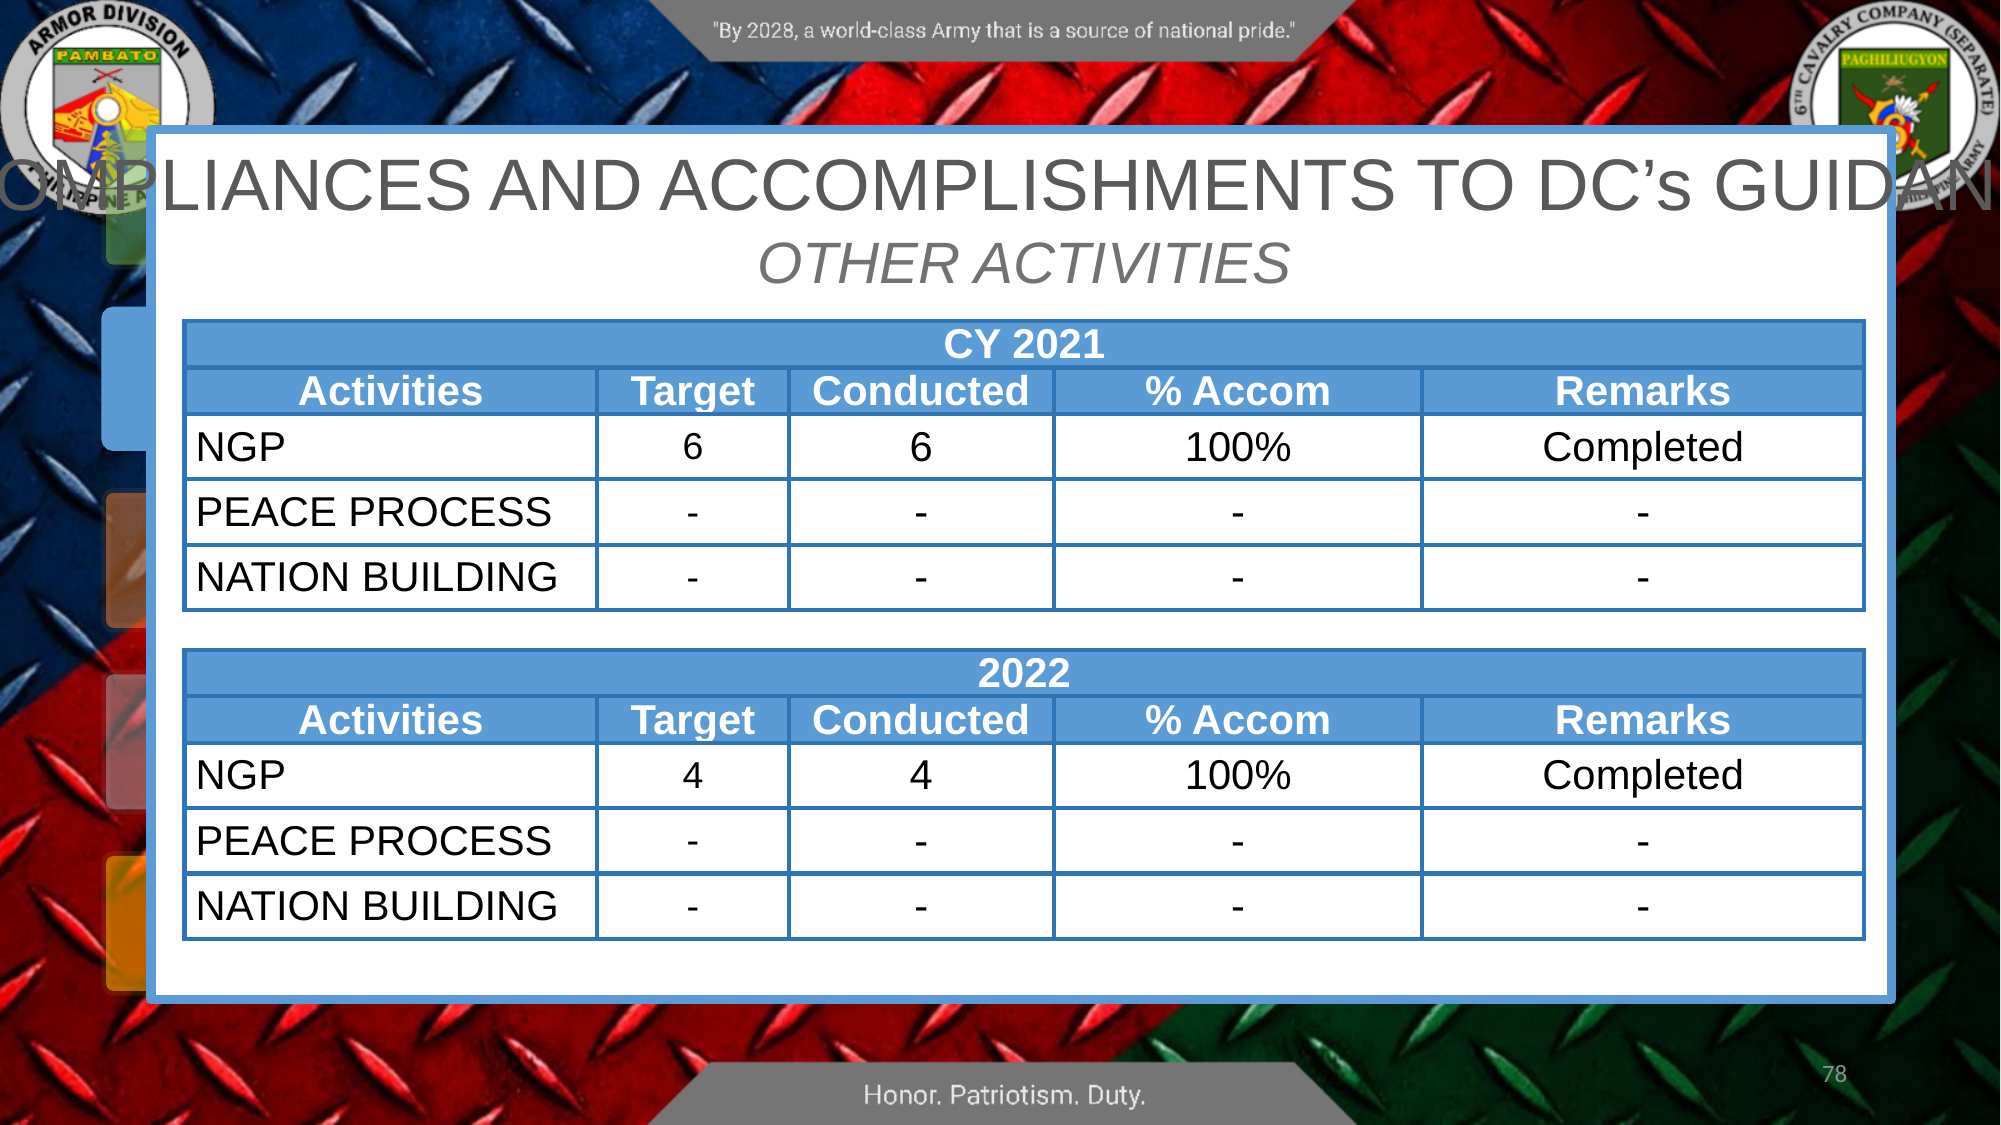

COMPLIANCES AND ACCOMPLISHMENTS TO DC’s GUIDANCE

OTHER ACTIVITIES
| CY 2021 |  |  |  |  |
| --- | --- | --- | --- | --- |
| Activities | Target | Conducted | % Accom | Remarks |
| NGP | 6 | 6 | 100% | Completed |
| PEACE PROCESS | - | - | - | - |
| NATION BUILDING | - | - | - | - |

| 2022 |  |  |  |  |
| --- | --- | --- | --- | --- |
| Activities | Target | Conducted | % Accom | Remarks |
| NGP | 4 | 4 | 100% | Completed |
| PEACE PROCESS | - | - | - | - |
| NATION BUILDING | - | - | - | - |

78